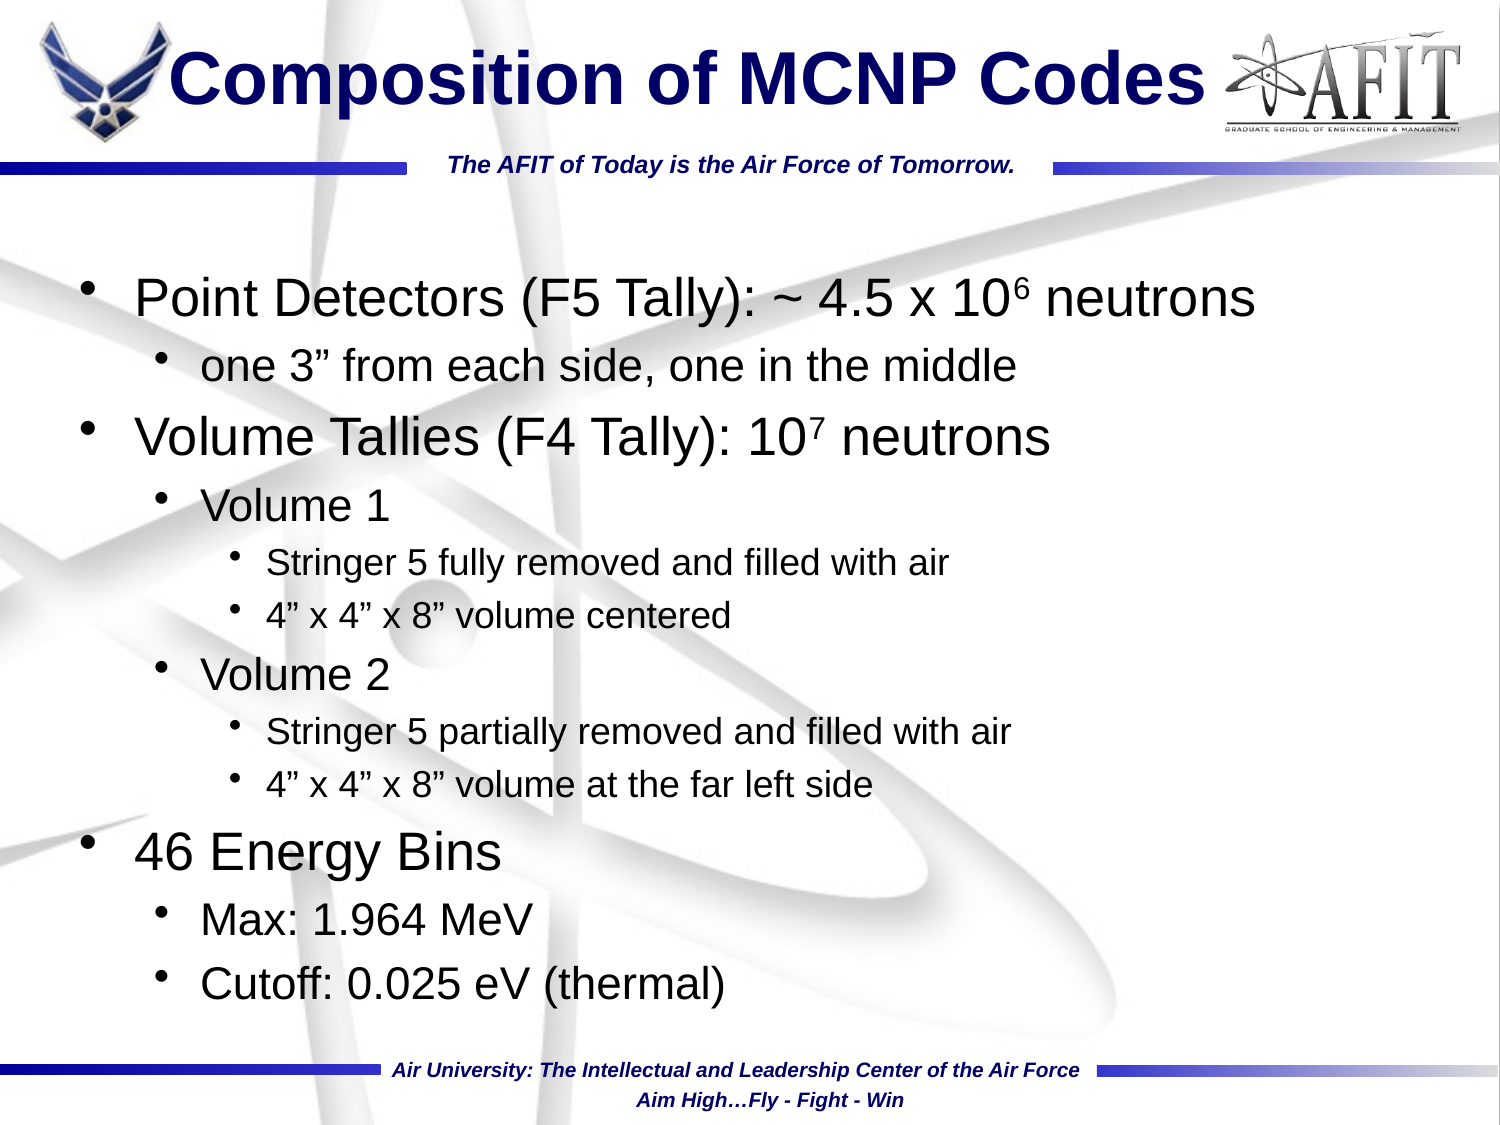

# Composition of MCNP Codes
Point Detectors (F5 Tally): ~ 4.5 x 106 neutrons
one 3” from each side, one in the middle
Volume Tallies (F4 Tally): 107 neutrons
Volume 1
Stringer 5 fully removed and filled with air
4” x 4” x 8” volume centered
Volume 2
Stringer 5 partially removed and filled with air
4” x 4” x 8” volume at the far left side
46 Energy Bins
Max: 1.964 MeV
Cutoff: 0.025 eV (thermal)